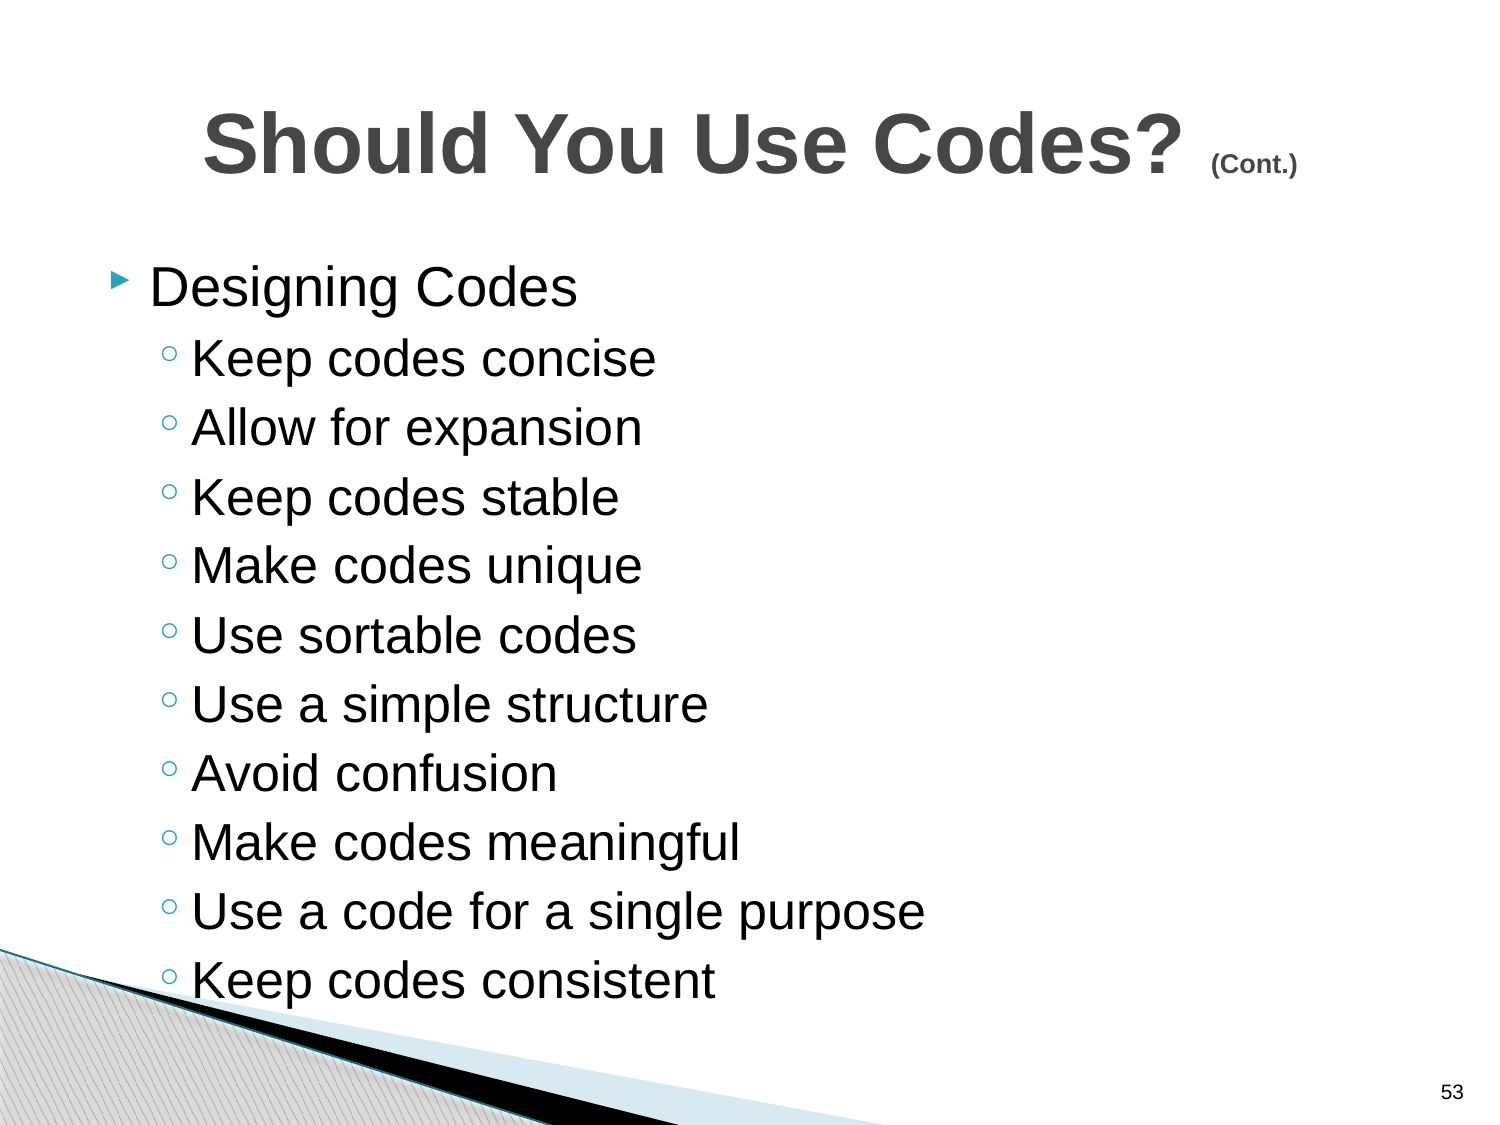

# Should You Use Codes? (Cont.)
Designing Codes
Keep codes concise
Allow for expansion
Keep codes stable
Make codes unique
Use sortable codes
Use a simple structure
Avoid confusion
Make codes meaningful
Use a code for a single purpose
Keep codes consistent
53